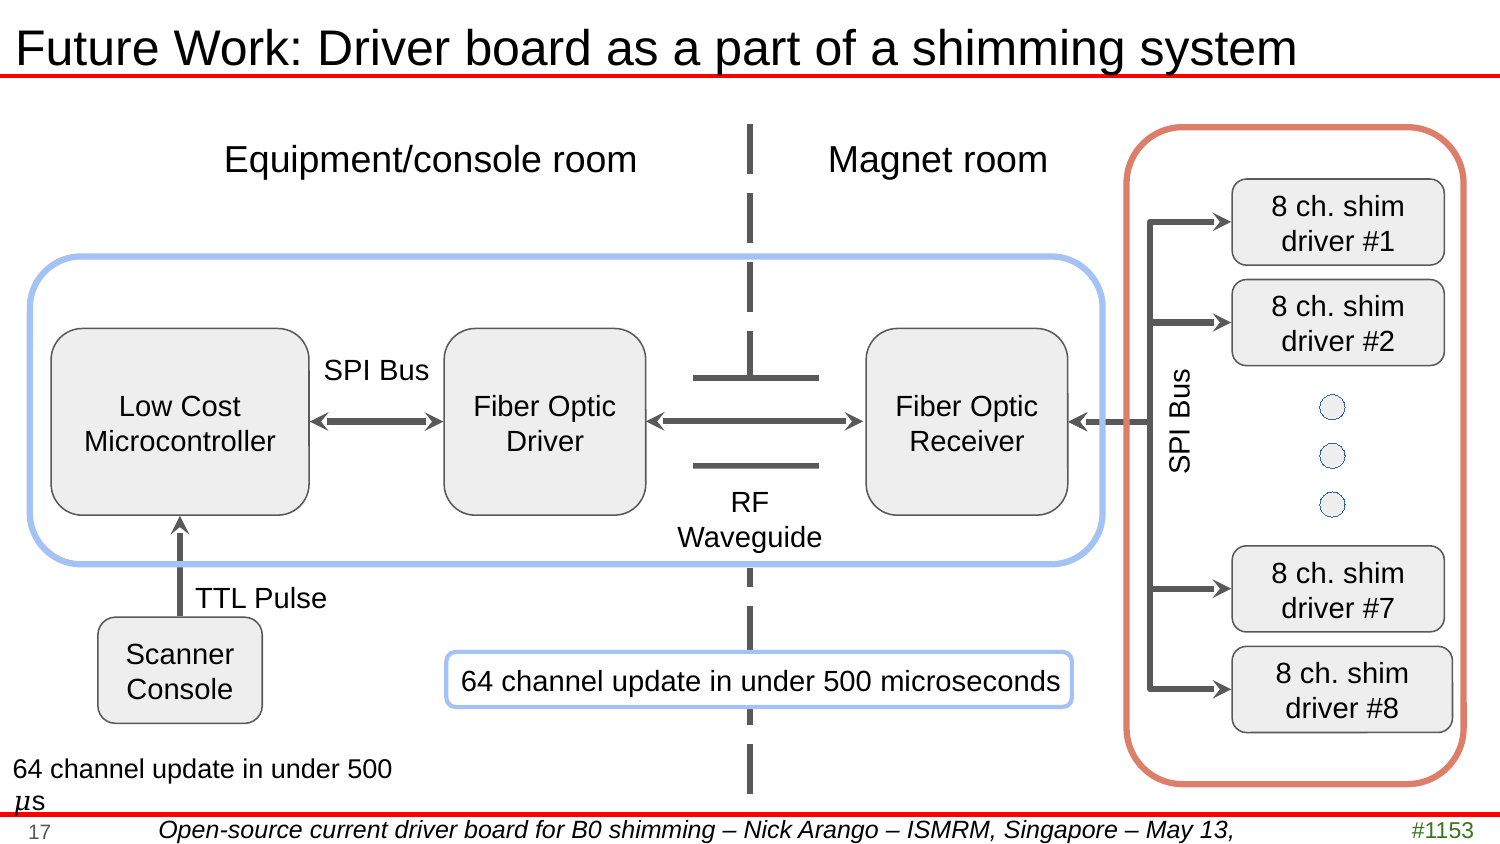

# Future Work: Driver board as a part of a shimming system
Equipment/console room
Magnet room

8 ch. shim driver #1

8 ch. shim driver #2

Low Cost Microcontroller

Fiber Optic Driver

Fiber Optic Receiver
SPI Bus

SPI Bus

RF Waveguide

8 ch. shim driver #7

TTL Pulse

Scanner Console
8 ch. shim driver #8

64 channel update in under 500 microseconds
64 channel update in under 500 𝜇s
17